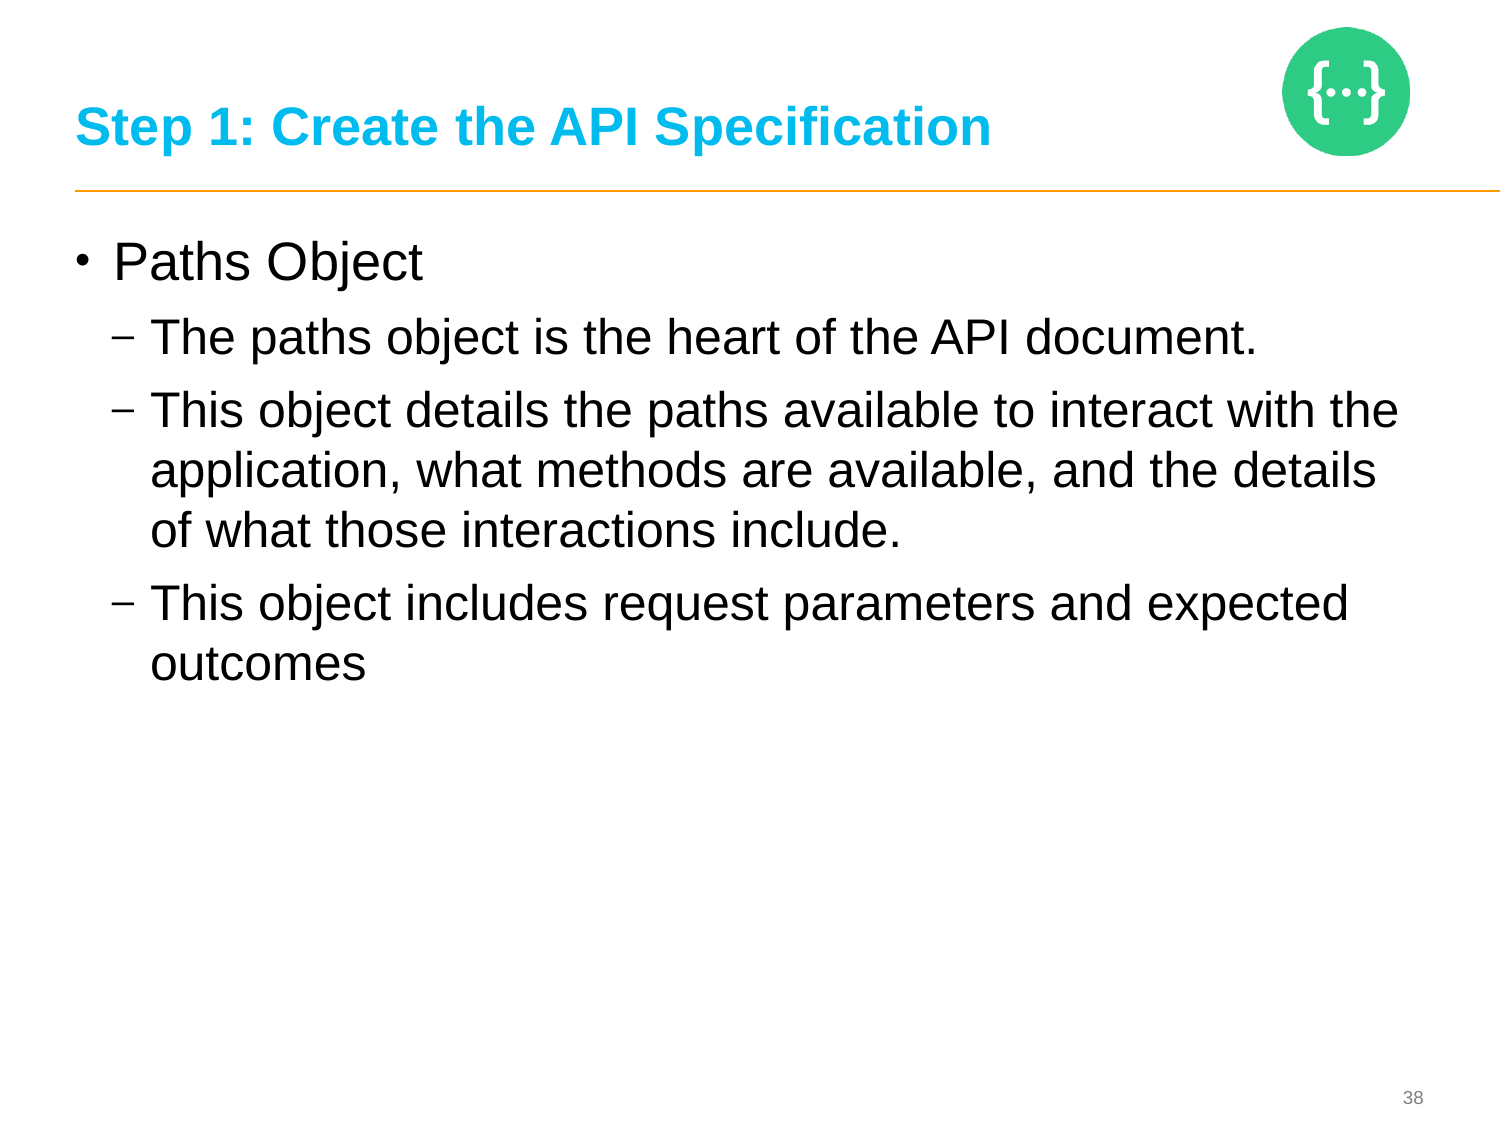

# Step 1: Create the API Specification
Paths Object
The paths object is the heart of the API document.
This object details the paths available to interact with the application, what methods are available, and the details of what those interactions include.
This object includes request parameters and expected outcomes